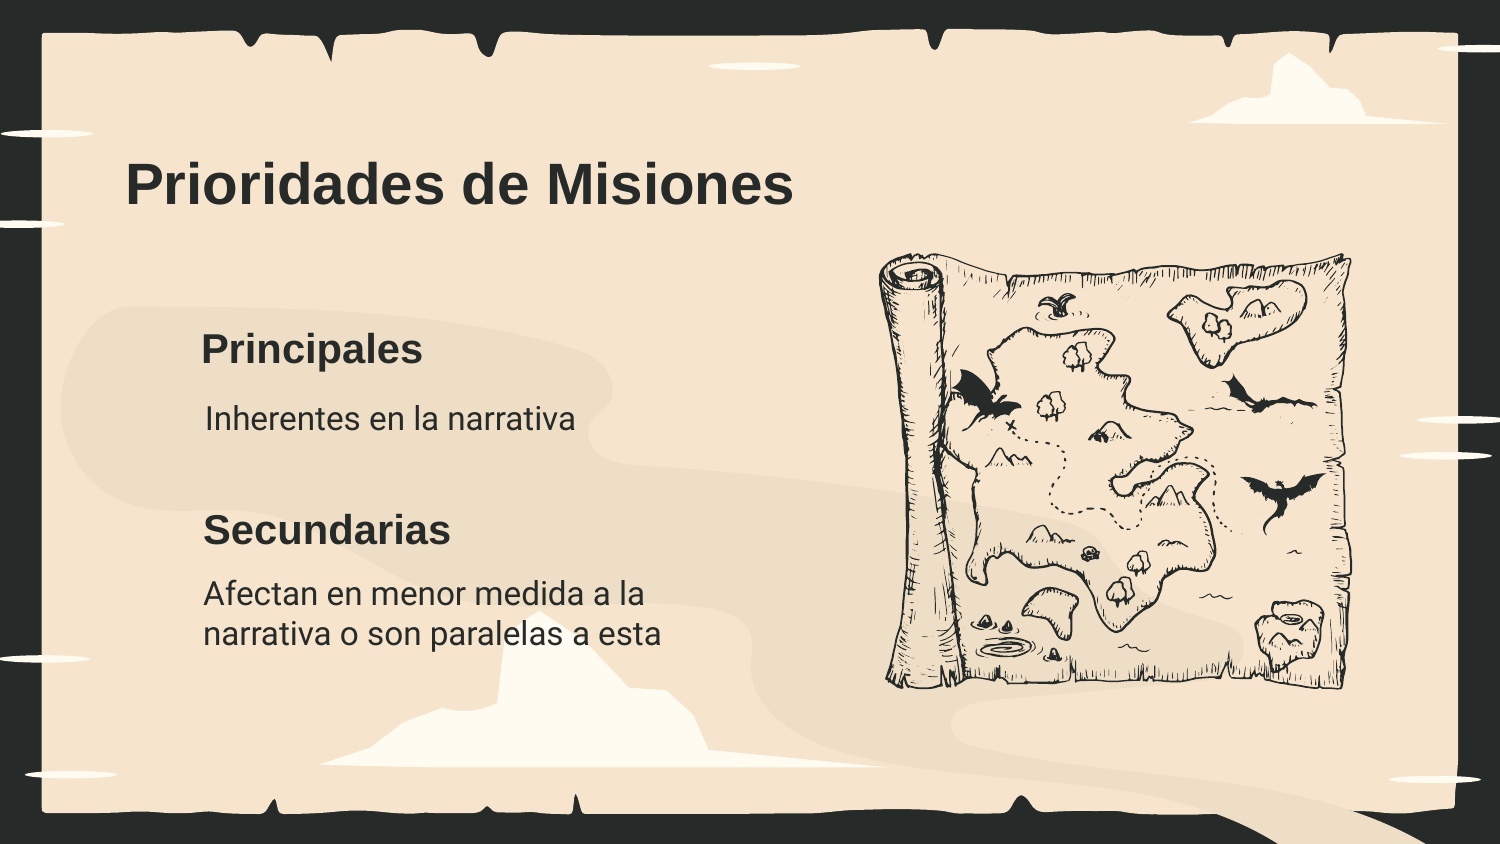

# Prioridades de Misiones

Principales
Inherentes en la narrativa
Secundarias
Afectan en menor medida a la narrativa o son paralelas a esta